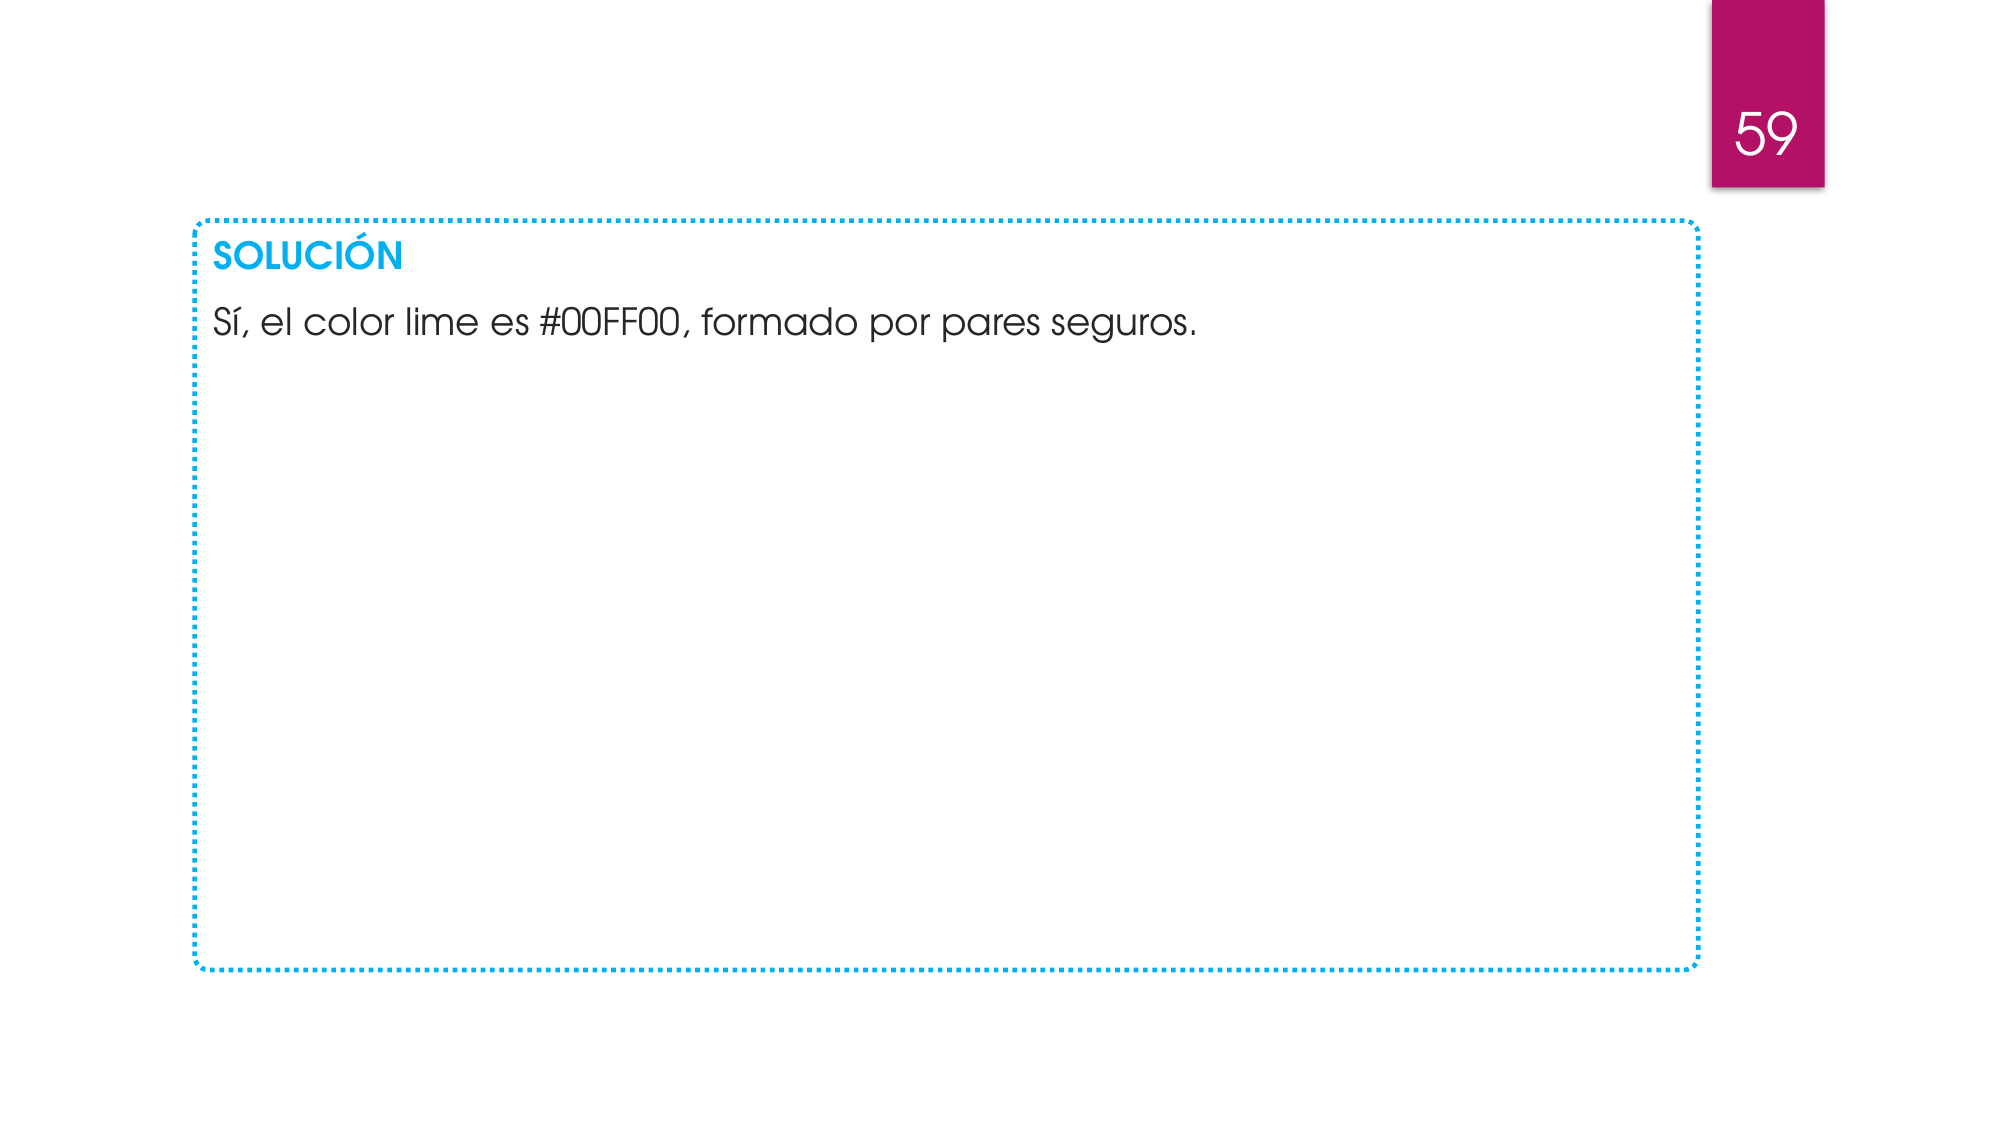

59
SOLUCIÓN
Sí, el color lime es #00FF00, formado por pares seguros.